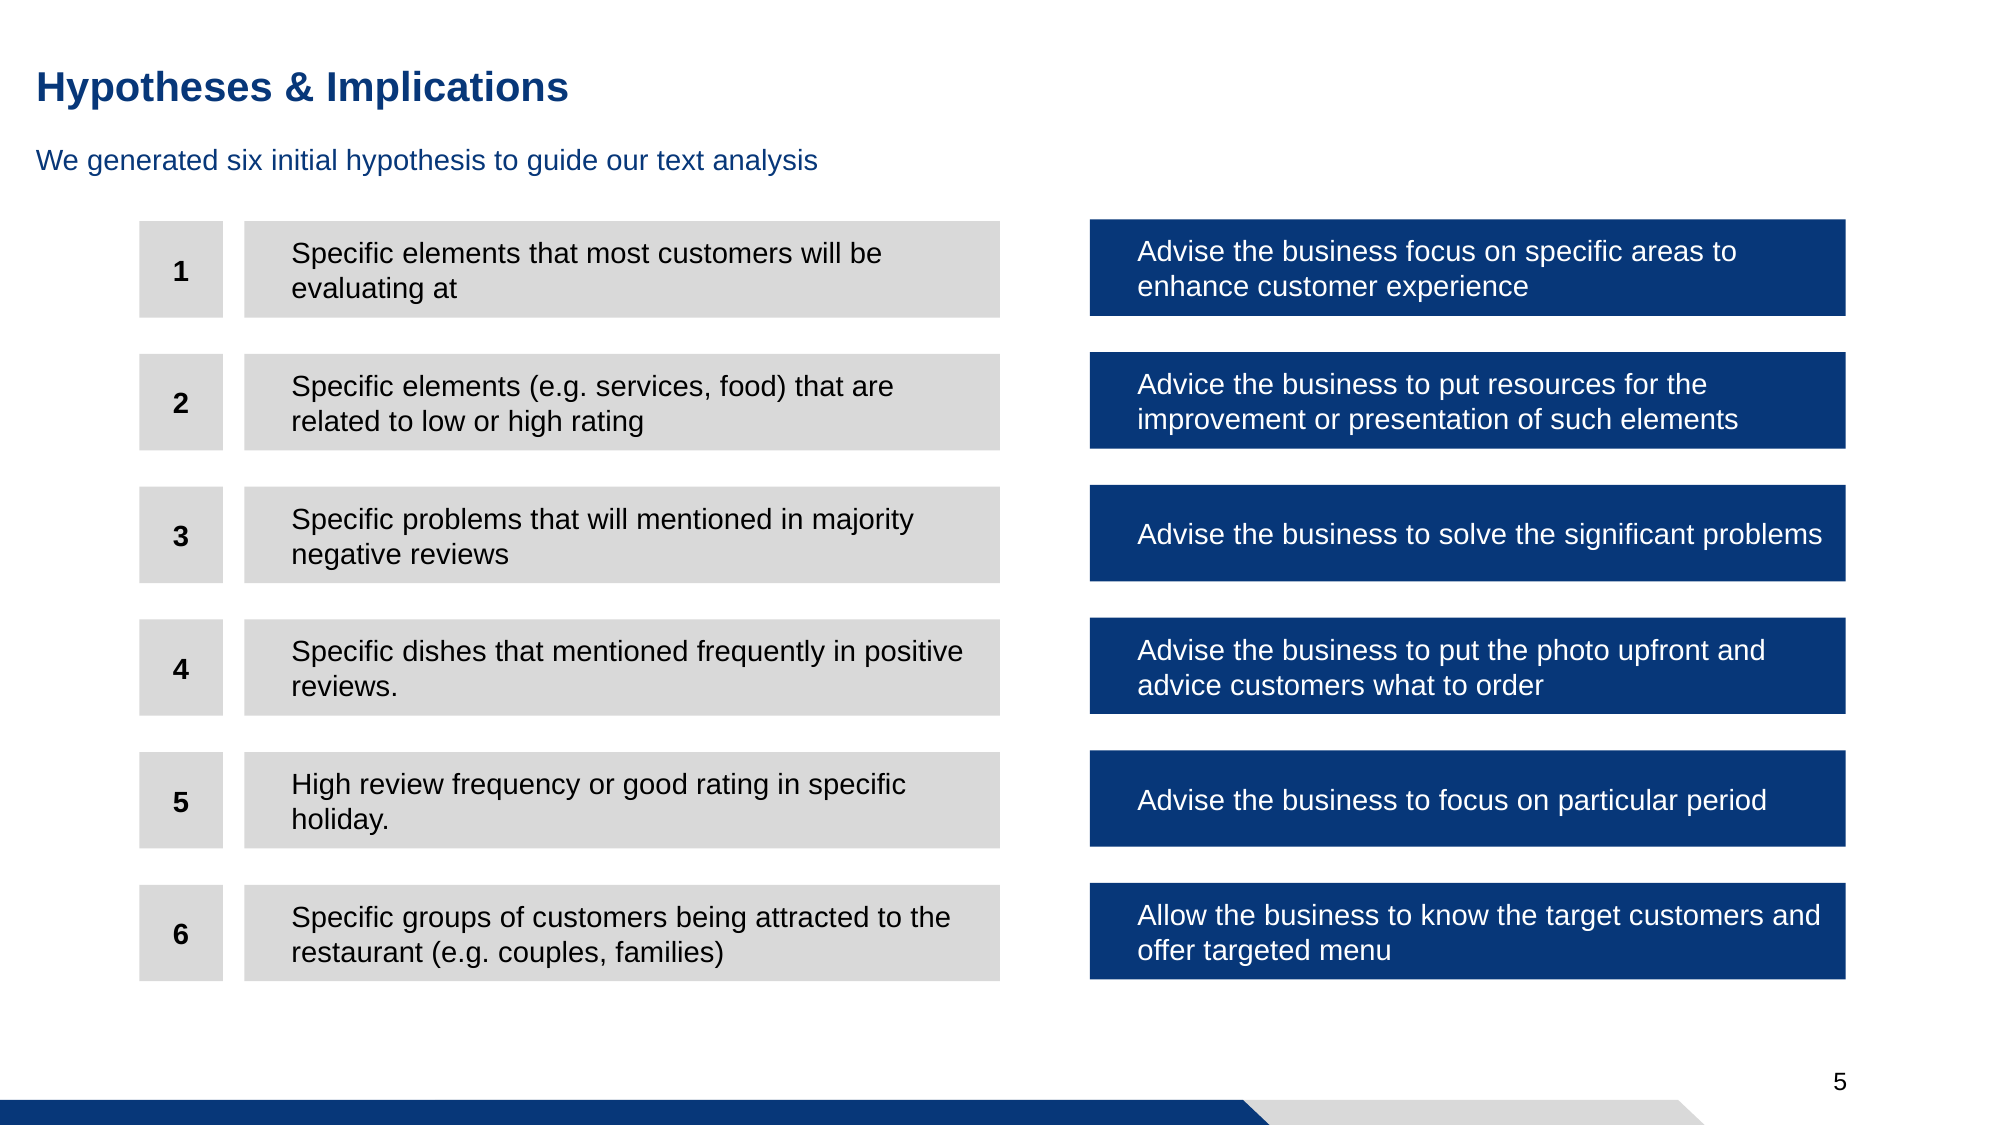

# Hypotheses & Implications
We generated six initial hypothesis to guide our text analysis
Advise the business focus on specific areas to enhance customer experience
1
Specific elements that most customers will be evaluating at
Advice the business to put resources for the improvement or presentation of such elements
2
Specific elements (e.g. services, food) that are related to low or high rating
Advise the business to solve the significant problems
3
Specific problems that will mentioned in majority negative reviews
Advise the business to put the photo upfront and advice customers what to order
4
Specific dishes that mentioned frequently in positive reviews.
Advise the business to focus on particular period
5
High review frequency or good rating in specific holiday.
Allow the business to know the target customers and offer targeted menu
6
Specific groups of customers being attracted to the restaurant (e.g. couples, families)

5